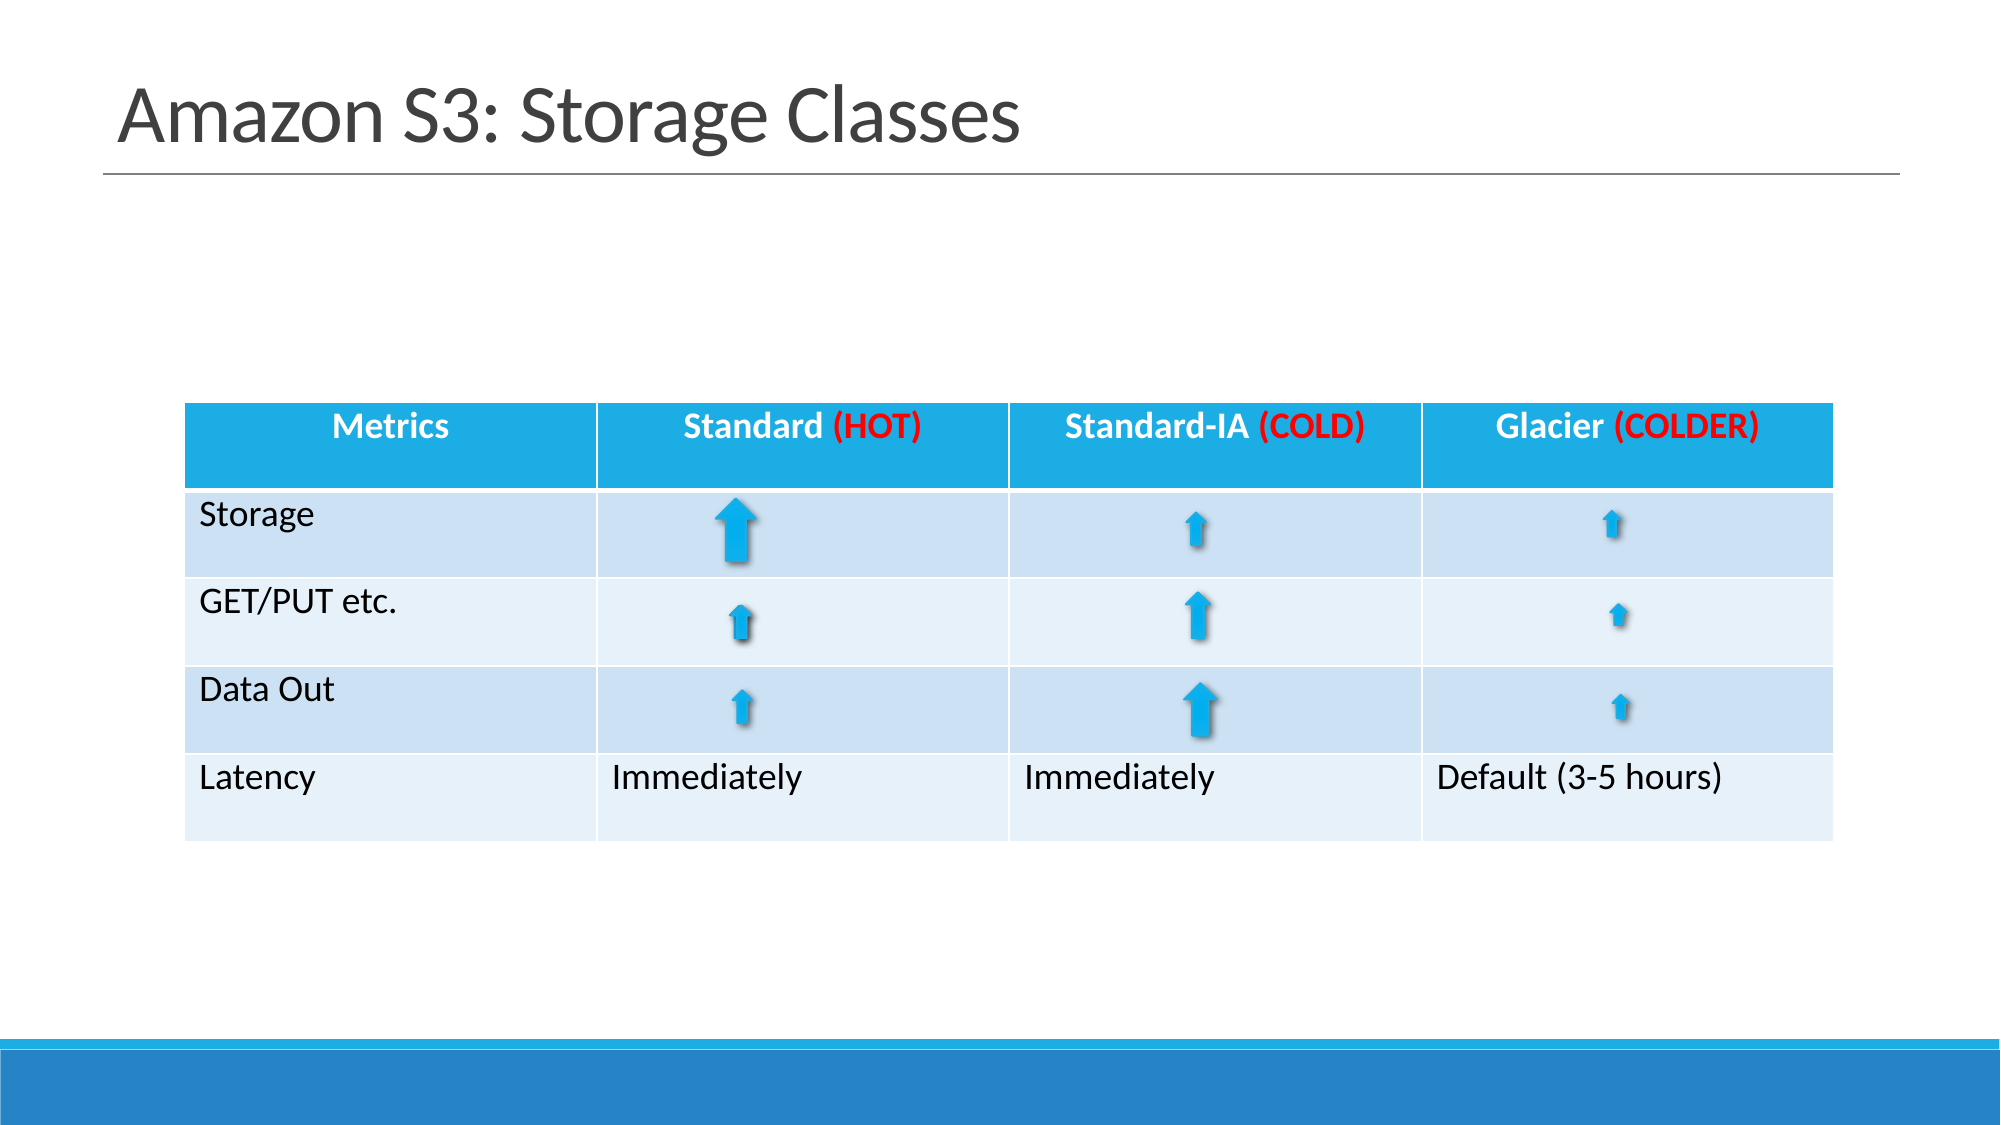

# Amazon S3: Storage Classes

| Metrics | Standard (HOT) | Standard-IA (COLD) | Glacier (COLDER) |
| --- | --- | --- | --- |
| Storage |  |  |  |
| GET/PUT etc. |  |  |  |
| Data Out |  |  |  |
| Latency | Immediately | Immediately | Default (3-5 hours) |